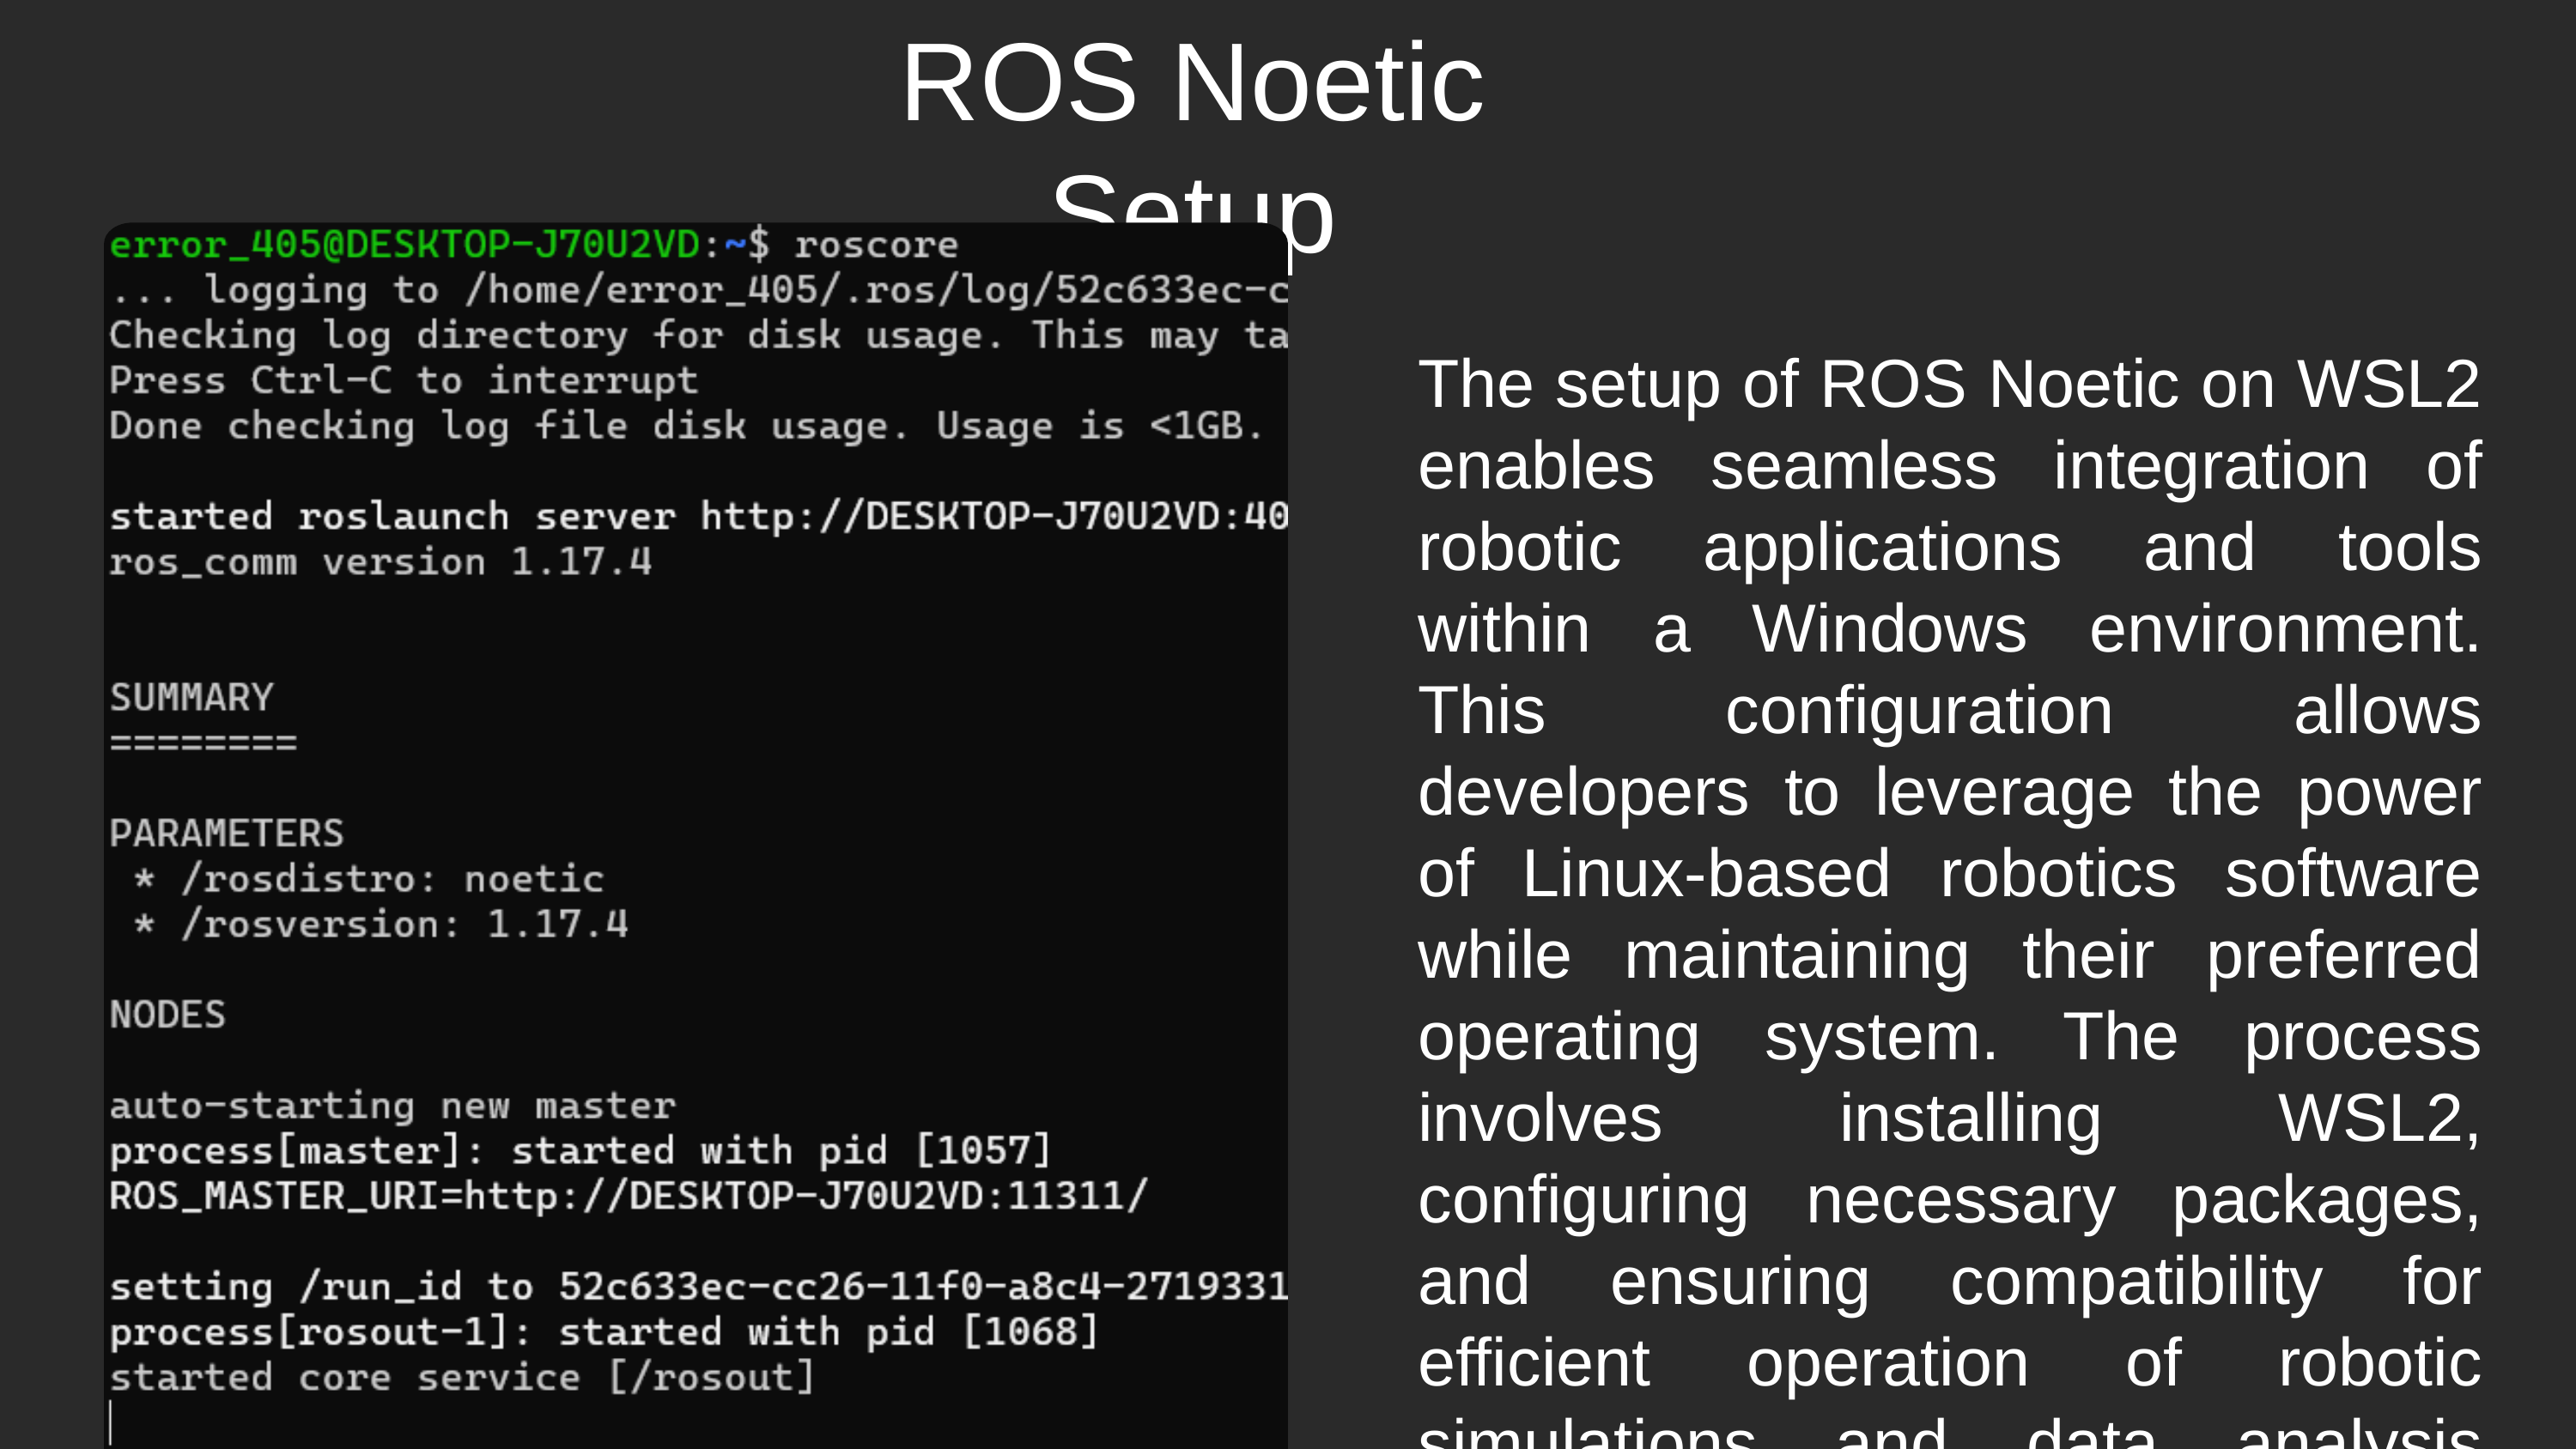

ROS Noetic Setup

The setup of ROS Noetic on WSL2 enables seamless integration of robotic applications and tools within a Windows environment. This configuration allows developers to leverage the power of Linux-based robotics software while maintaining their preferred operating system. The process involves installing WSL2, configuring necessary packages, and ensuring compatibility for efficient operation of robotic simulations and data analysis tasks.